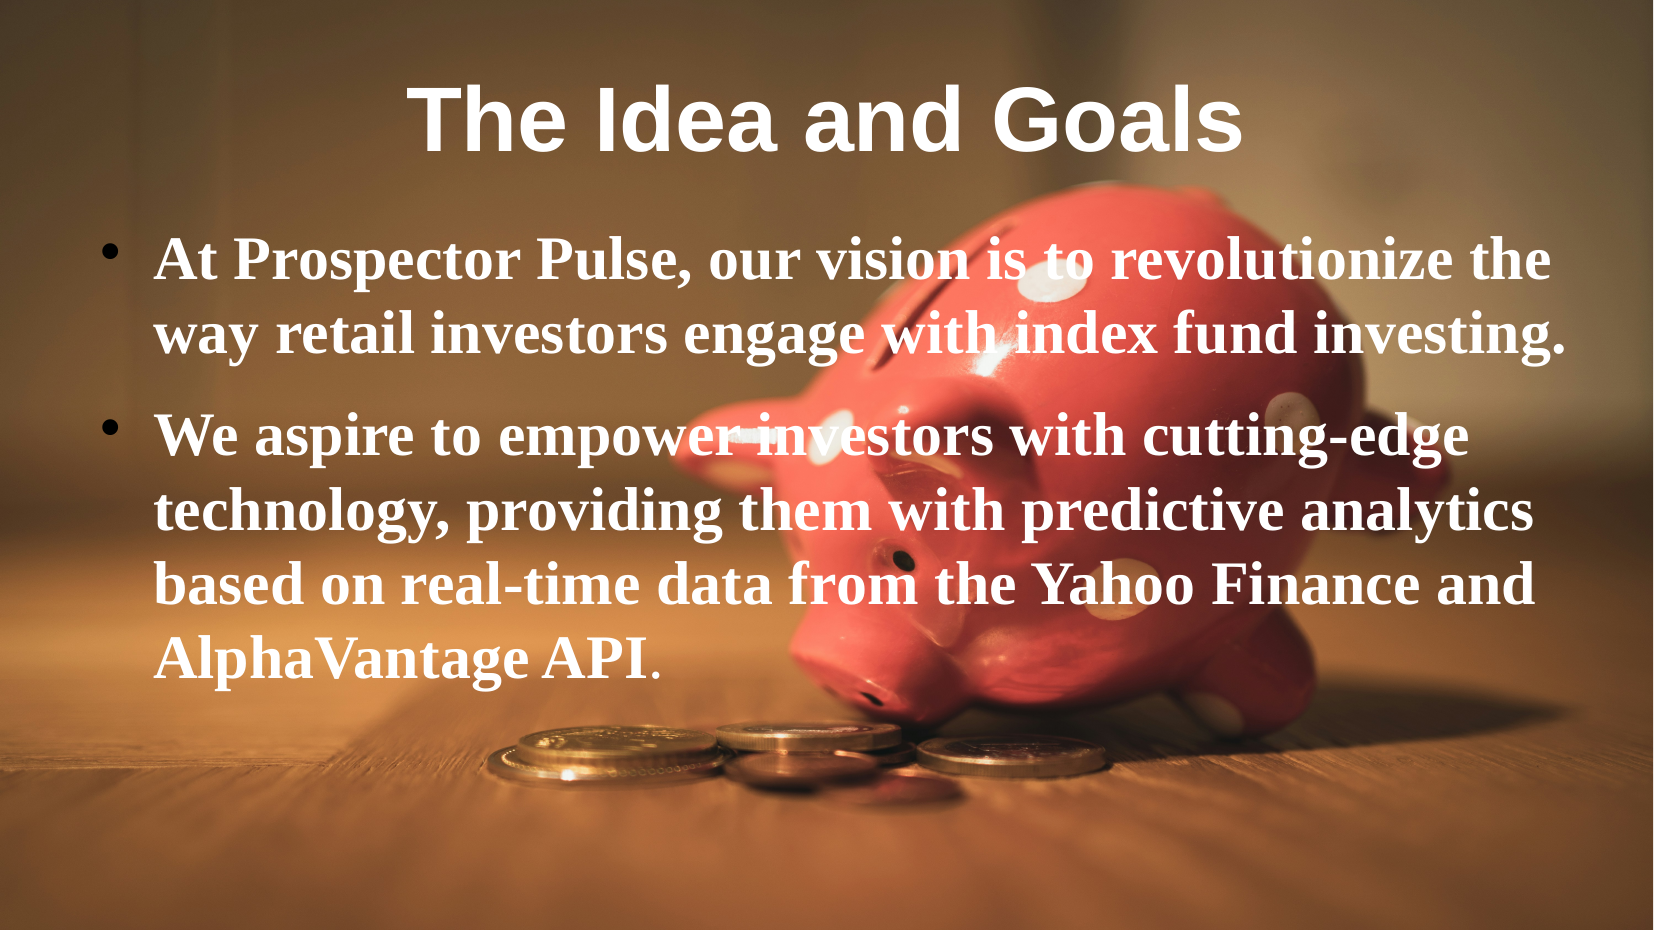

# The Idea and Goals
At Prospector Pulse, our vision is to revolutionize the way retail investors engage with index fund investing.
We aspire to empower investors with cutting-edge technology, providing them with predictive analytics based on real-time data from the Yahoo Finance and AlphaVantage API.